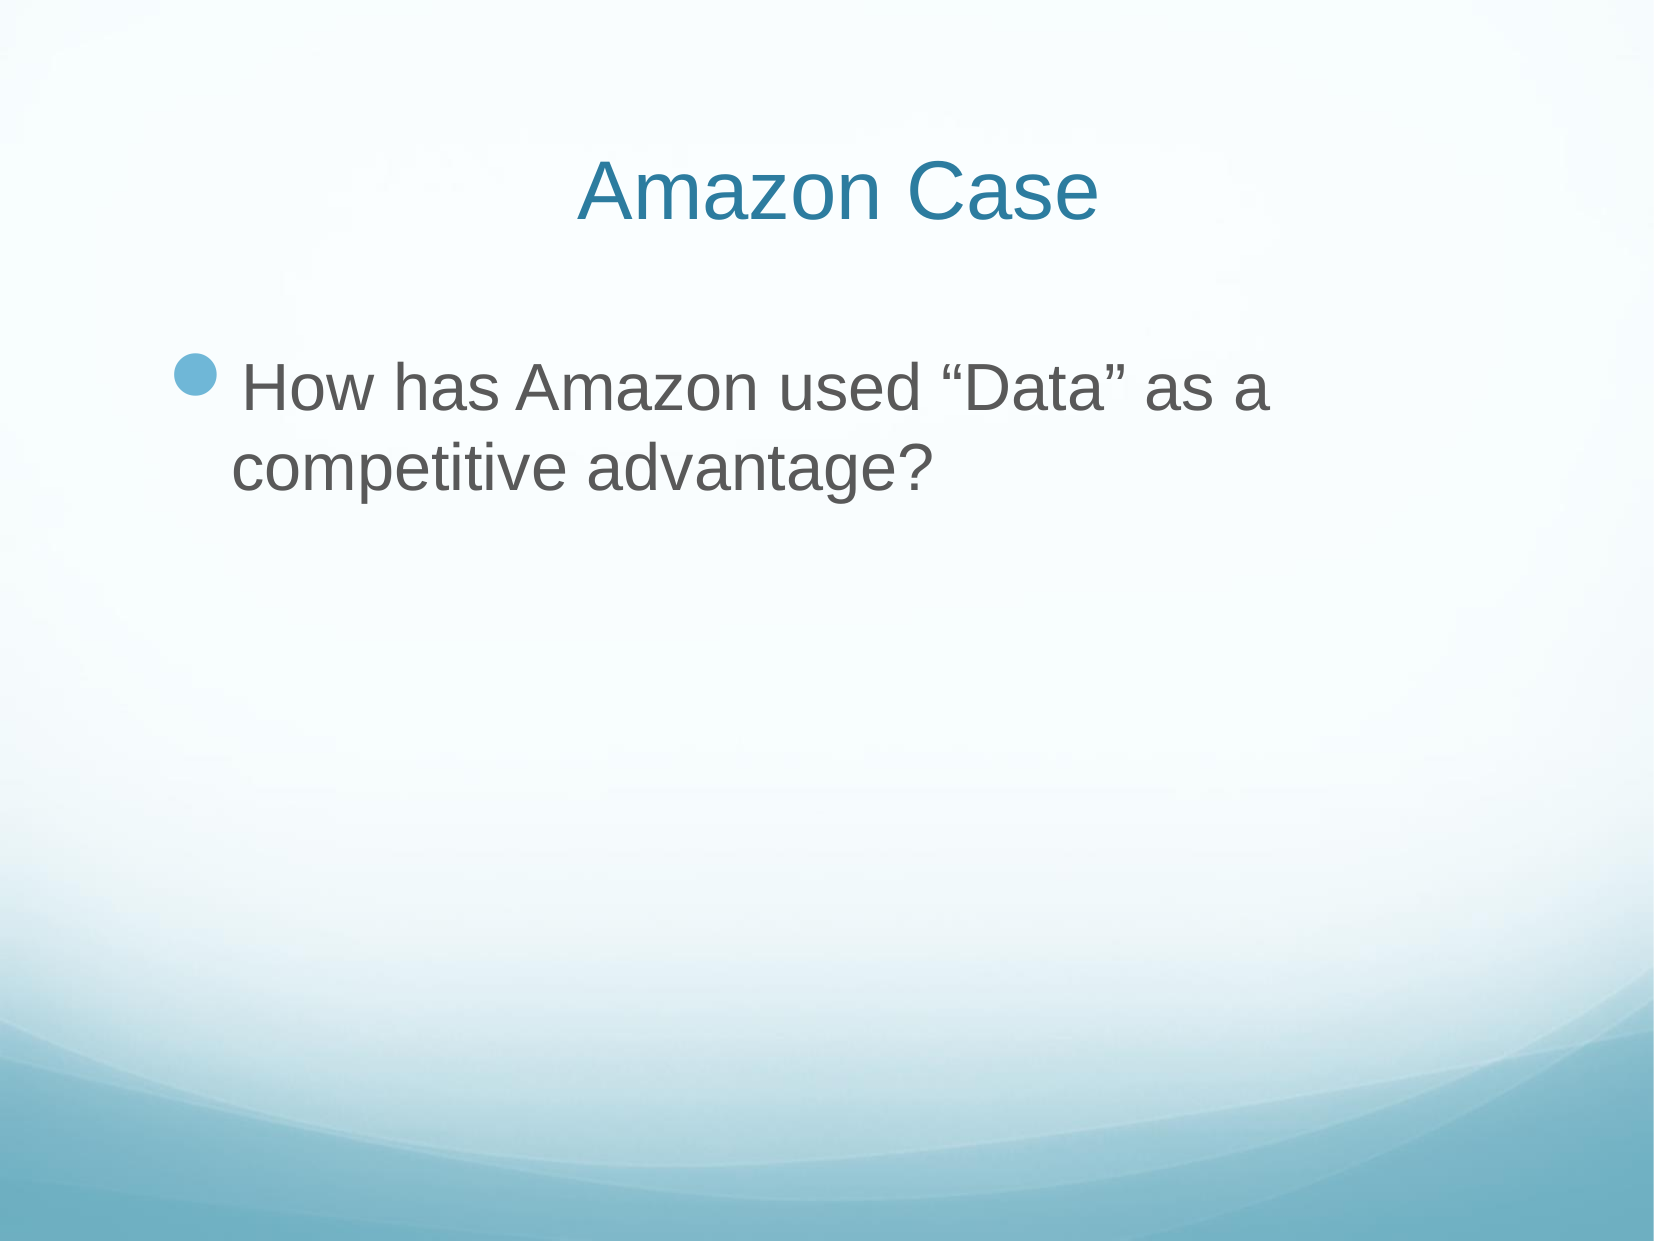

# Amazon Case
How has Amazon used “Data” as a competitive advantage?